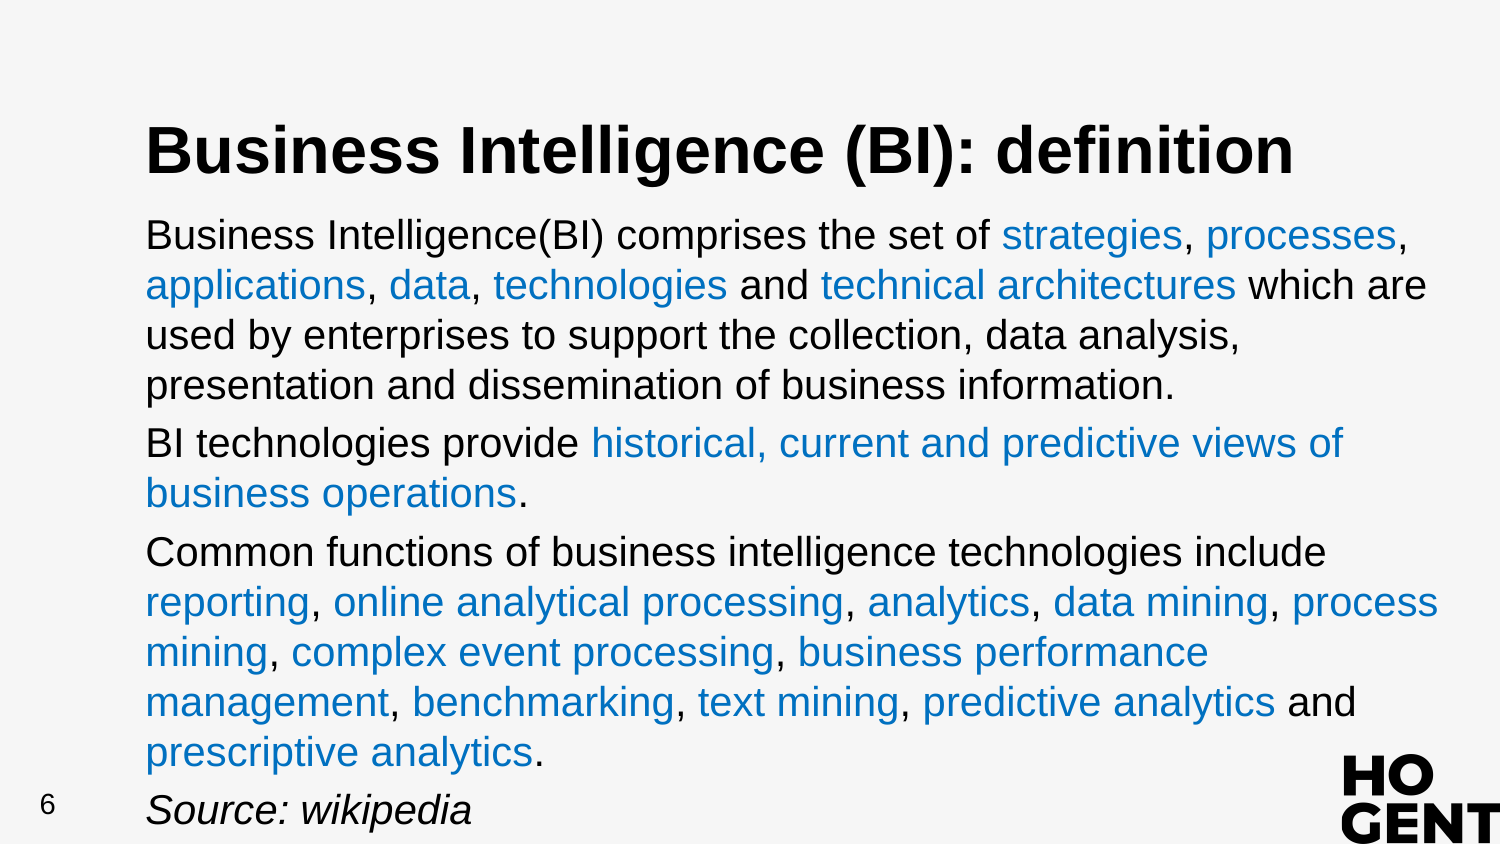

# Business Intelligence (BI): definition
Business Intelligence(BI) comprises the set of strategies, processes, applications, data, technologies and technical architectures which are used by enterprises to support the collection, data analysis, presentation and dissemination of business information.
BI technologies provide historical, current and predictive views of business operations.
Common functions of business intelligence technologies include reporting, online analytical processing, analytics, data mining, process mining, complex event processing, business performance management, benchmarking, text mining, predictive analytics and prescriptive analytics.
Source: wikipedia